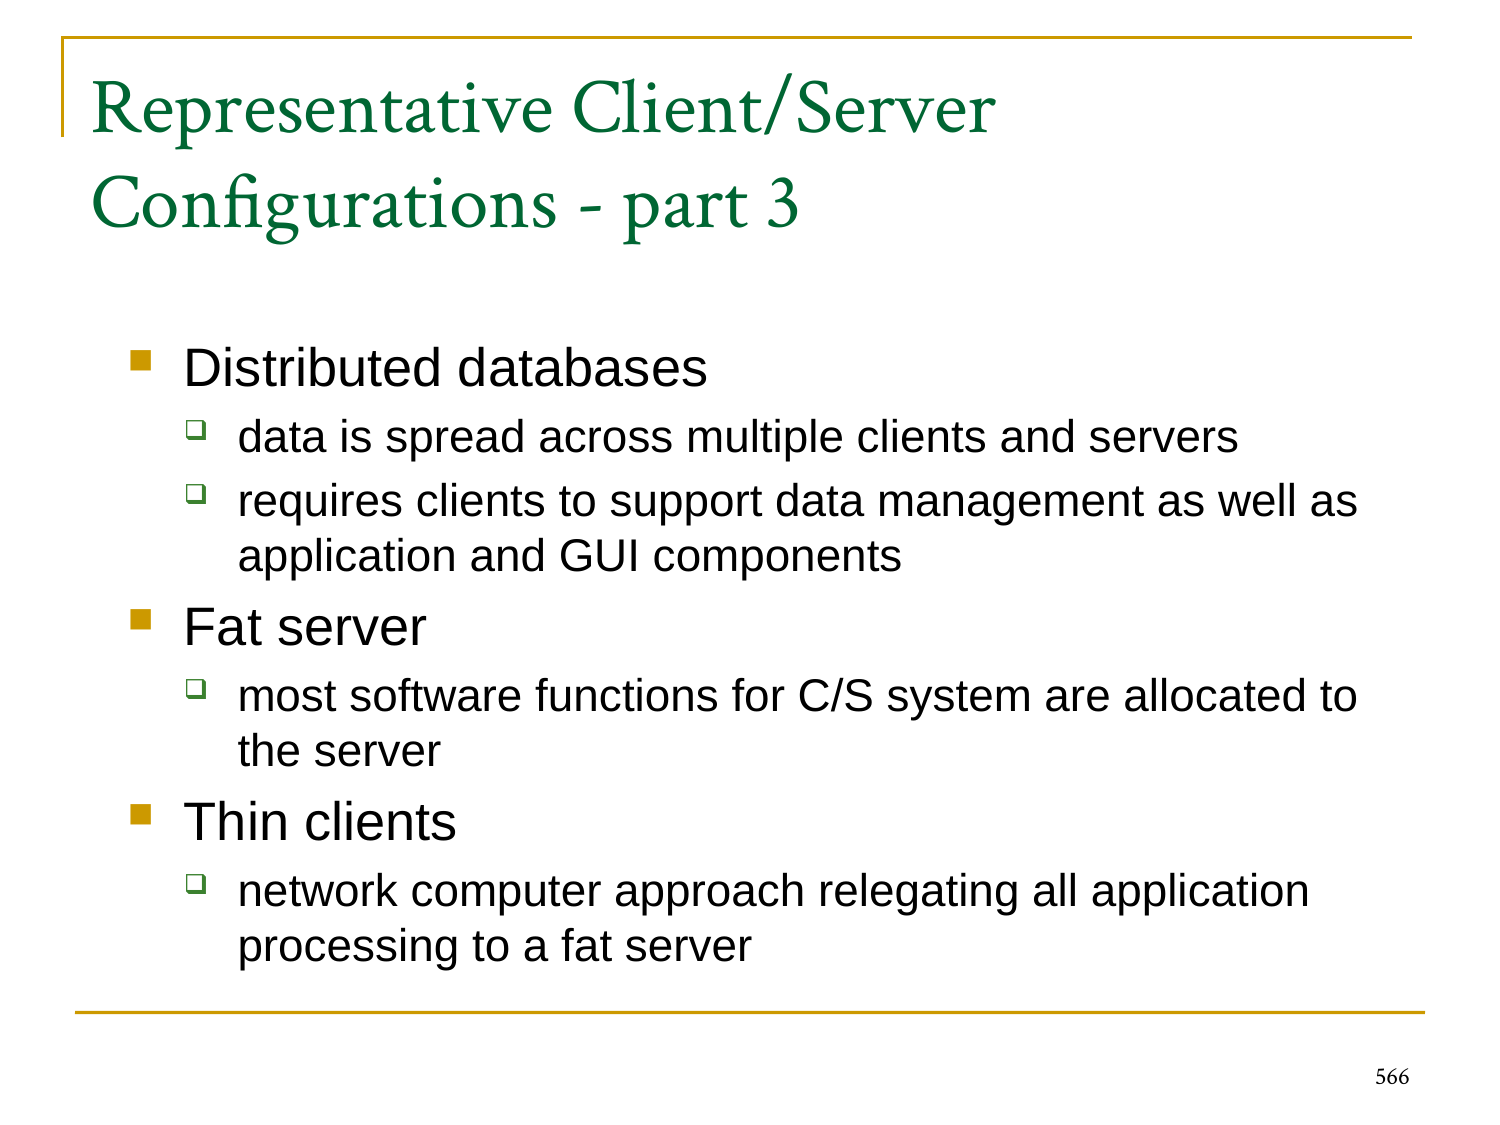

# Representative Client/Server Configurations - part 3
Distributed databases
data is spread across multiple clients and servers
requires clients to support data management as well as application and GUI components
Fat server
most software functions for C/S system are allocated to the server
Thin clients
network computer approach relegating all application processing to a fat server
566